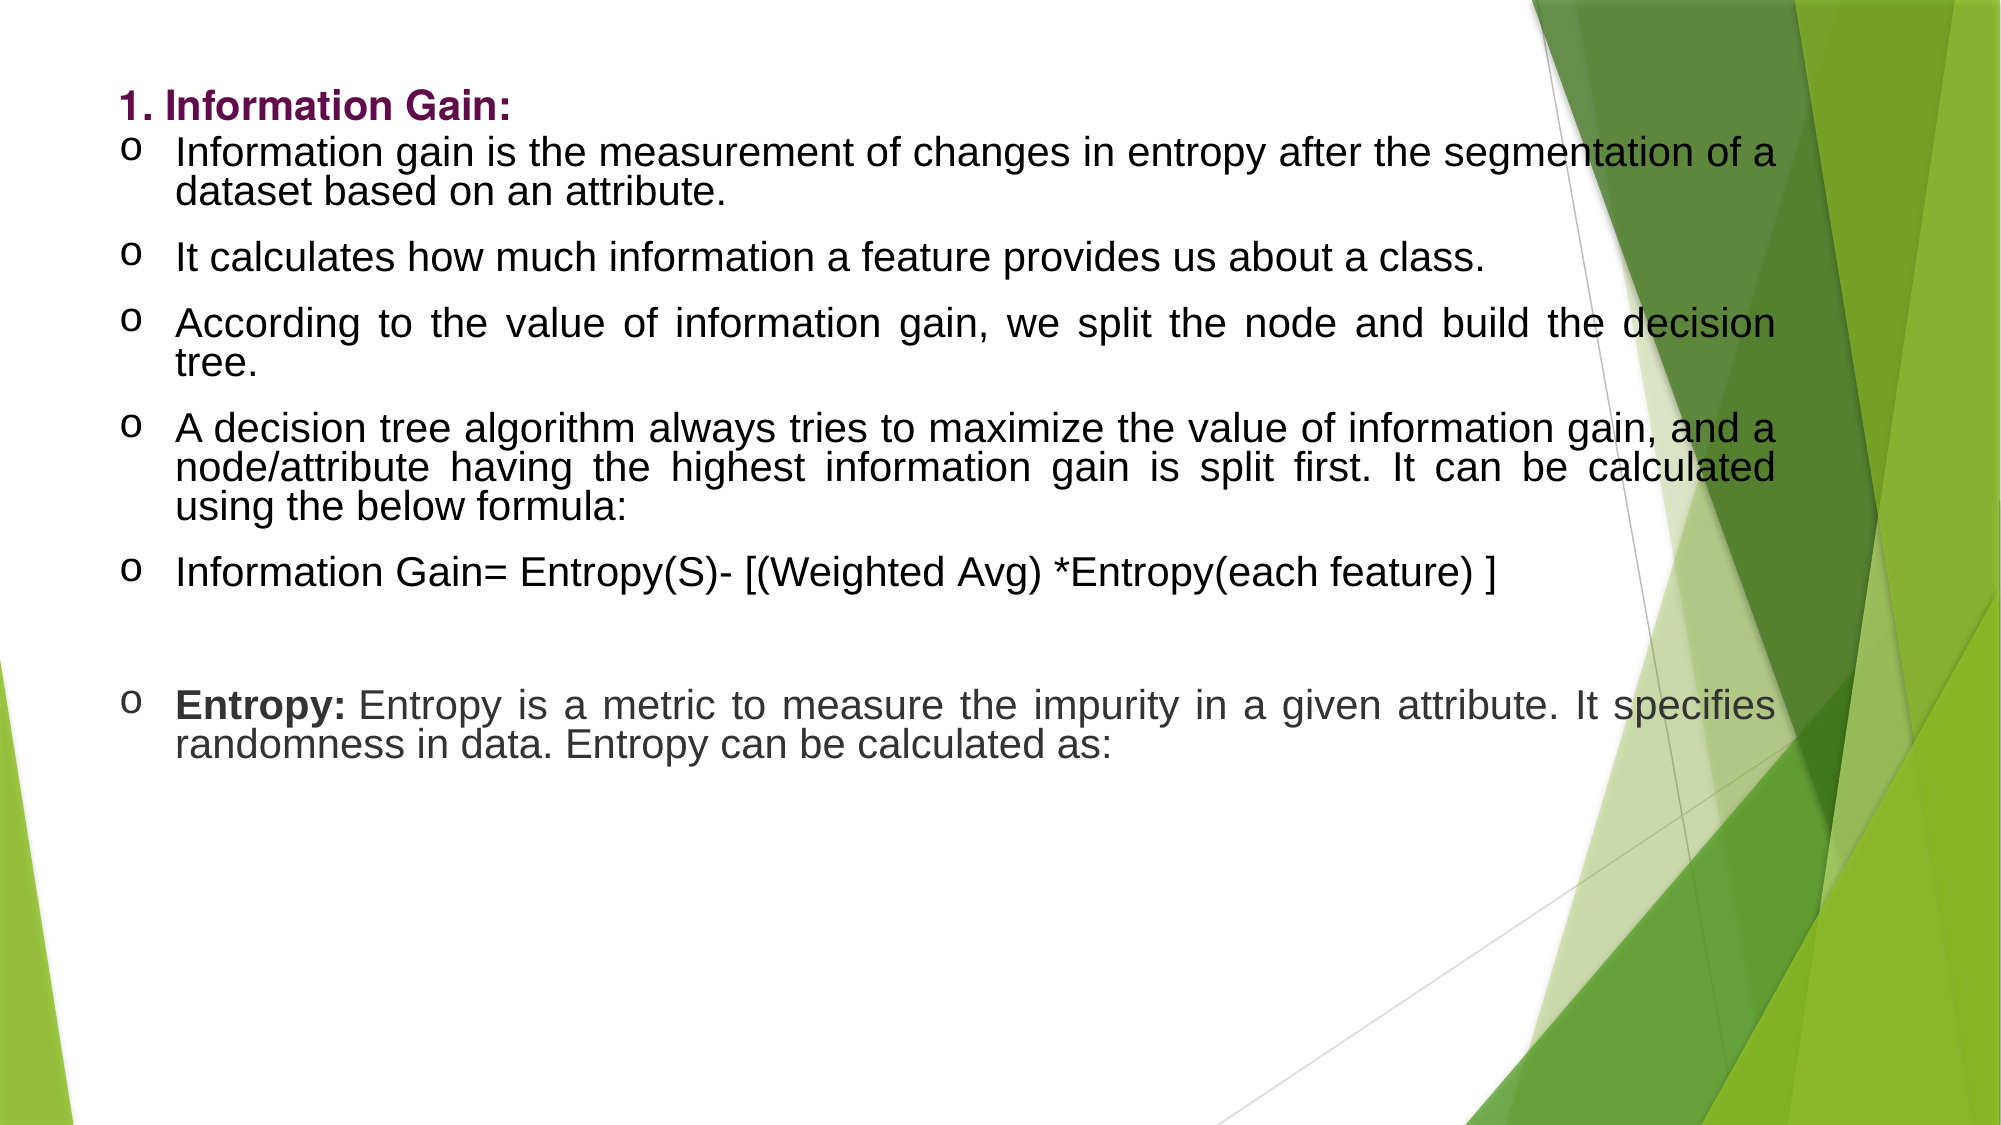

1. Information Gain:
Information gain is the measurement of changes in entropy after the segmentation of a dataset based on an attribute.
It calculates how much information a feature provides us about a class.
According to the value of information gain, we split the node and build the decision tree.
A decision tree algorithm always tries to maximize the value of information gain, and a node/attribute having the highest information gain is split first. It can be calculated using the below formula:
Information Gain= Entropy(S)- [(Weighted Avg) *Entropy(each feature) ]

Entropy: Entropy is a metric to measure the impurity in a given attribute. It specifies randomness in data. Entropy can be calculated as: